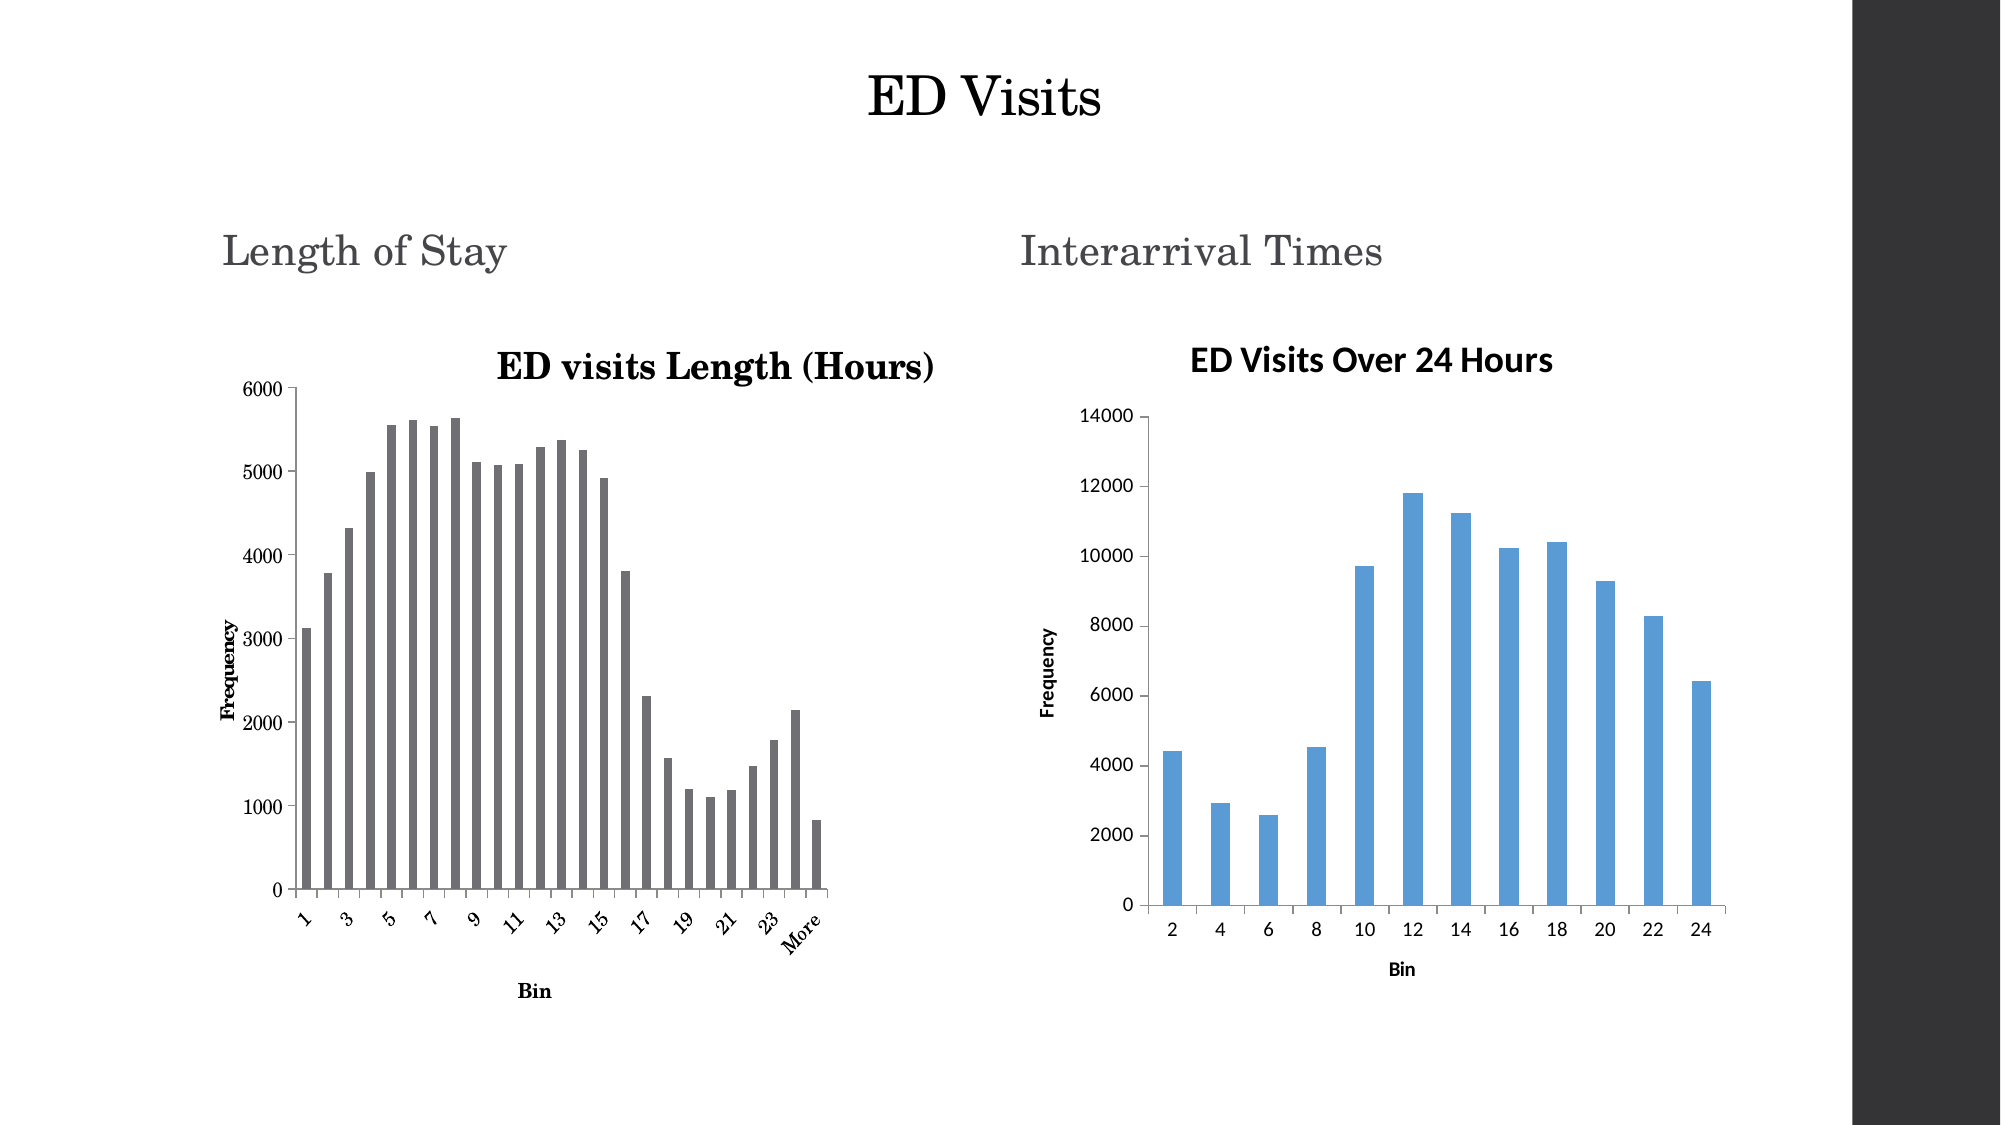

# ED Visits
Length of Stay
Interarrival Times

### Chart: ED visits Length (Hours)

| Category |  |
|---|---|
| 1 | 3125.0 |
| 2 | 3778.0 |
| 3 | 4314.0 |
| 4 | 4991.0 |
| 5 | 5551.0 |
| 6 | 5612.0 |
| 7 | 5544.0 |
| 8 | 5638.0 |
| 9 | 5108.0 |
| 10 | 5074.0 |
| 11 | 5084.0 |
| 12 | 5288.0 |
| 13 | 5374.0 |
| 14 | 5249.0 |
| 15 | 4918.0 |
| 16 | 3809.0 |
| 17 | 2309.0 |
| 18 | 1565.0 |
| 19 | 1196.0 |
| 20 | 1102.0 |
| 21 | 1183.0 |
| 22 | 1471.0 |
| 23 | 1778.0 |
| 24 | 2138.0 |
| More | 824.0 |

### Chart: ED Visits Over 24 Hours

| Category |  |
|---|---|
| 2 | 4437.0 |
| 4 | 2952.0 |
| 6 | 2608.0 |
| 8 | 4550.0 |
| 10 | 9727.0 |
| 12 | 11824.0 |
| 14 | 11239.0 |
| 16 | 10258.0 |
| 18 | 10419.0 |
| 20 | 9293.0 |
| 22 | 8291.0 |
| 24 | 6421.0 |